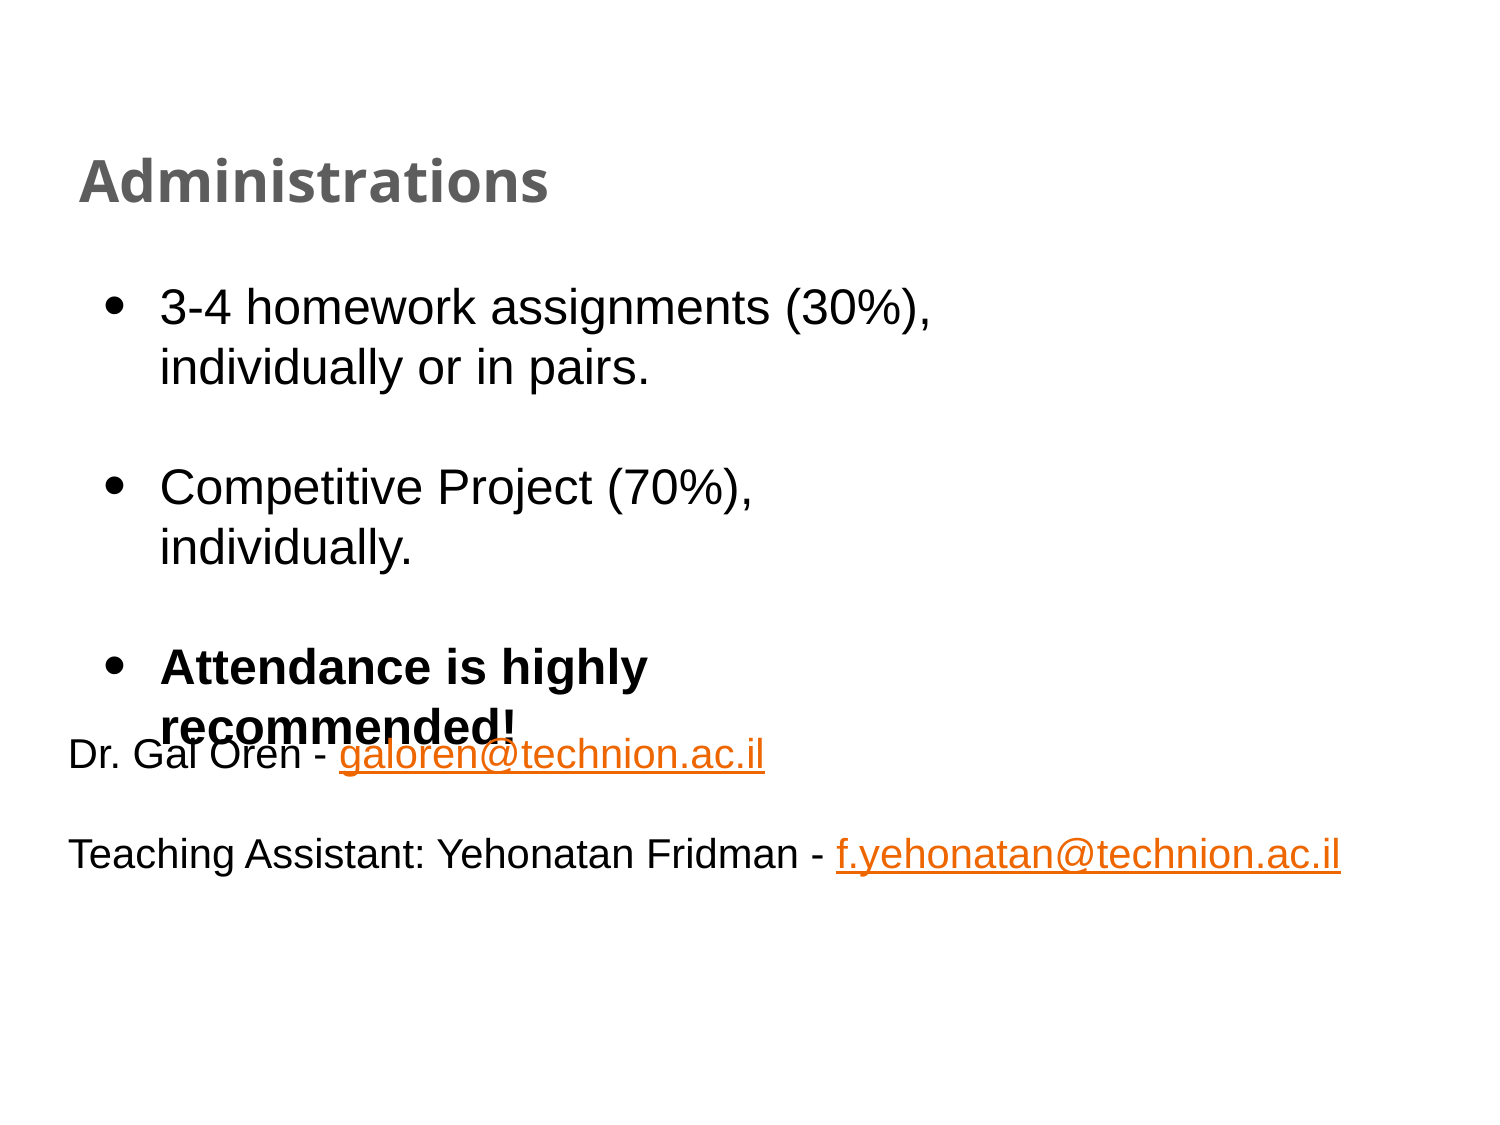

Administrations
3-4 homework assignments (30%), individually or in pairs.

Competitive Project (70%), individually.

Attendance is highly recommended!

Dr. Gal Oren - galoren@technion.ac.il

Teaching Assistant: Yehonatan Fridman - f.yehonatan@technion.ac.il